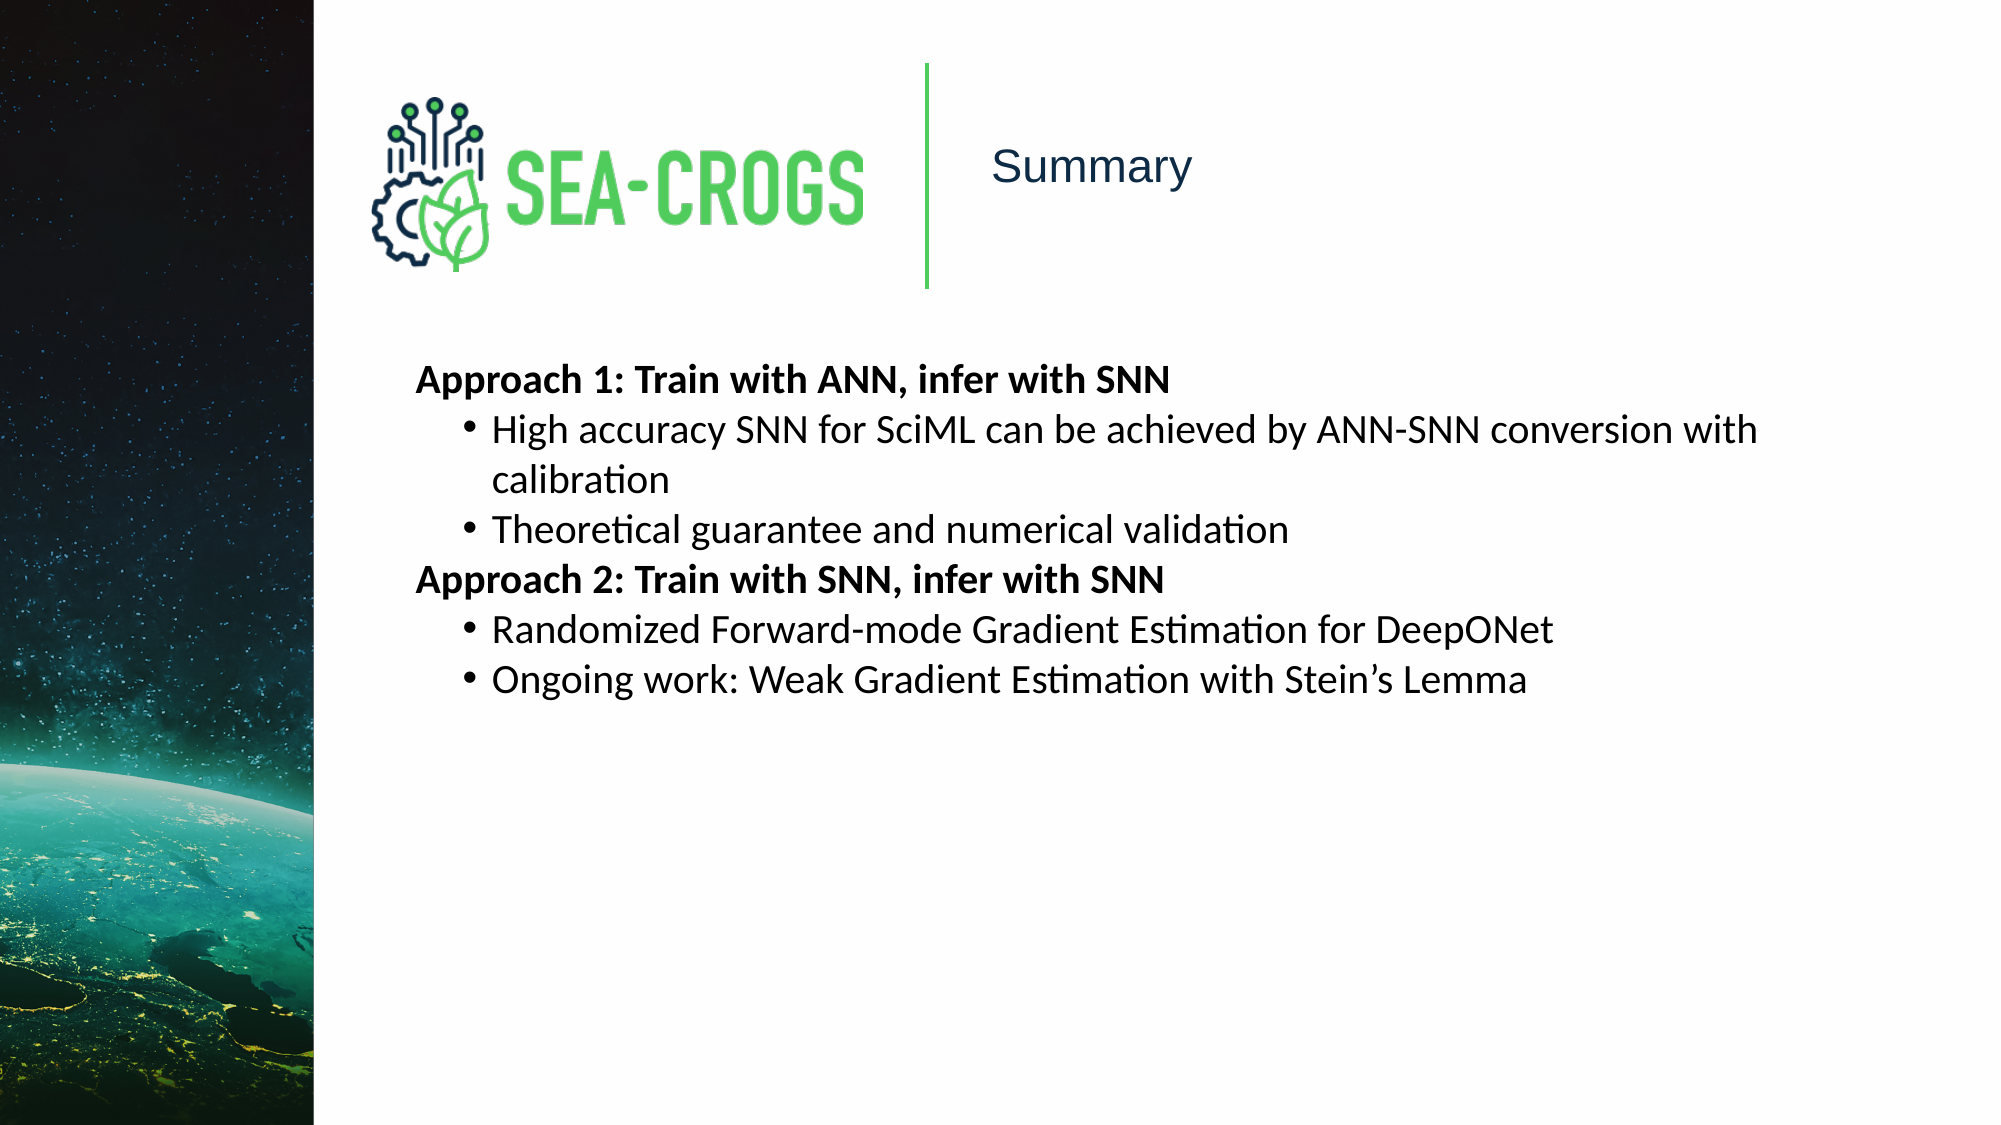

# Summary
Approach 1: Train with ANN, infer with SNN
High accuracy SNN for SciML can be achieved by ANN-SNN conversion with calibration
Theoretical guarantee and numerical validation
Approach 2: Train with SNN, infer with SNN
Randomized Forward-mode Gradient Estimation for DeepONet
Ongoing work: Weak Gradient Estimation with Stein’s Lemma